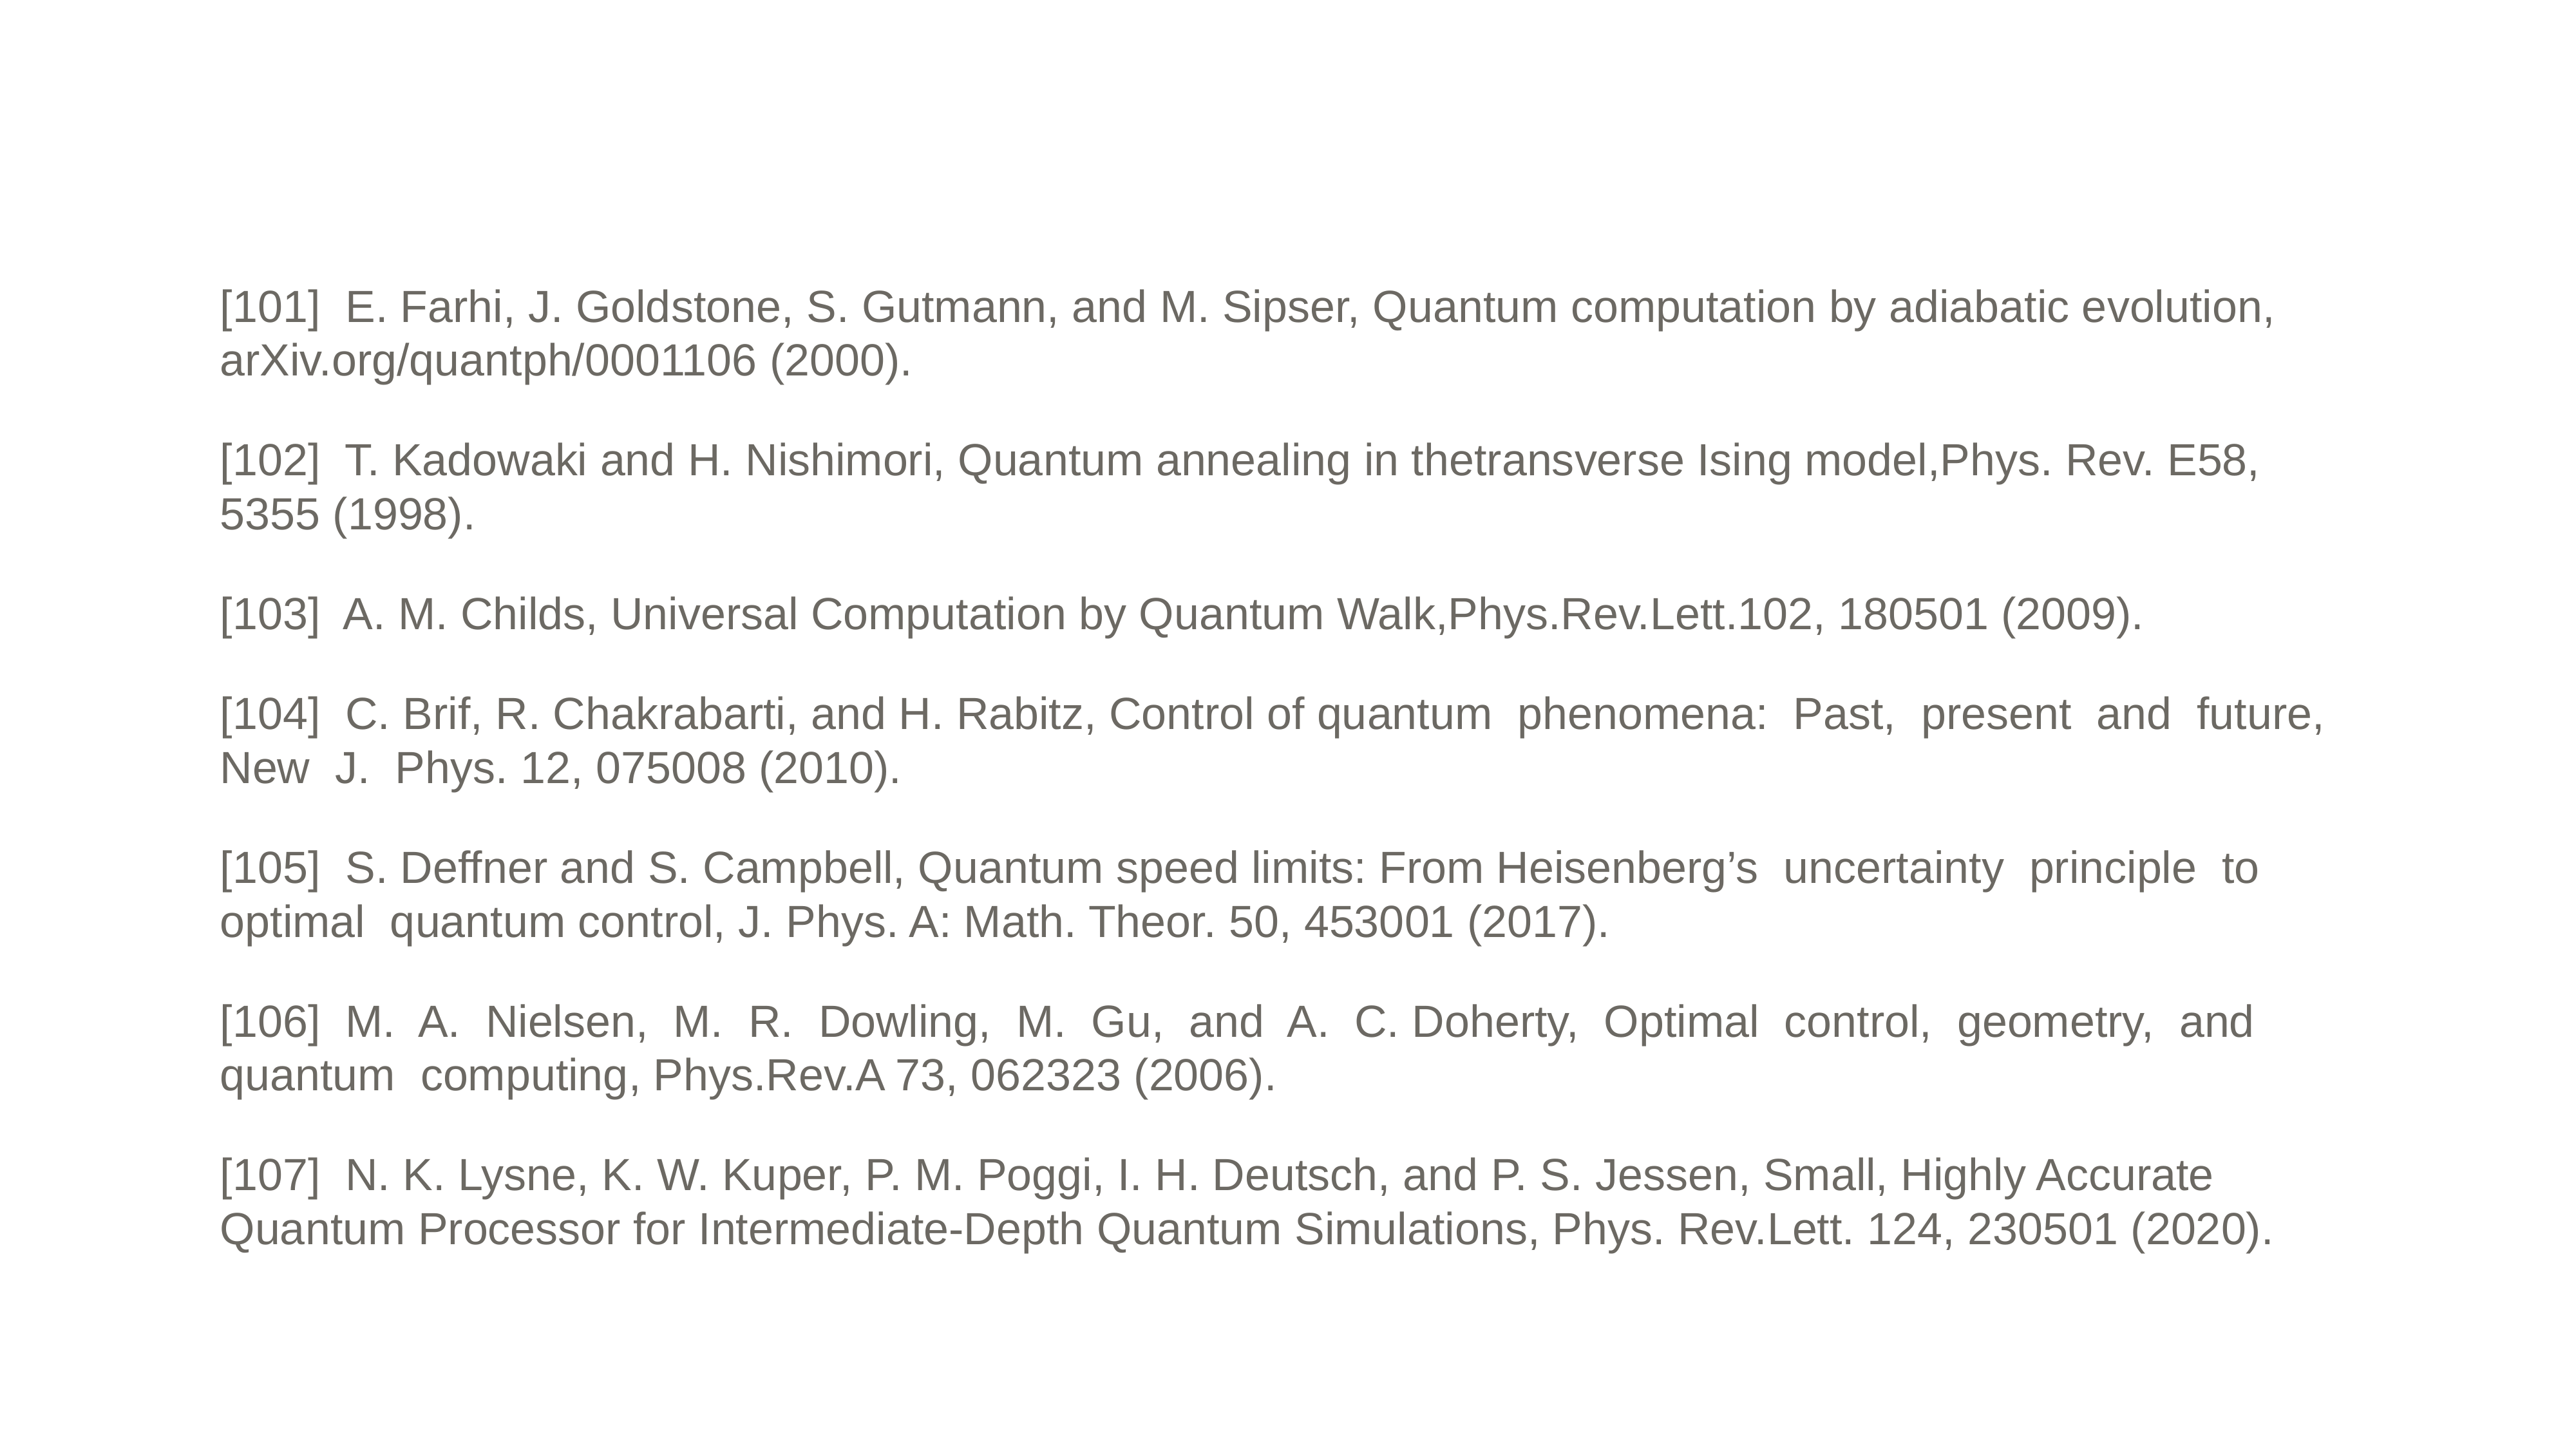

[101]  E. Farhi, J. Goldstone, S. Gutmann, and M. Sipser, Quantum computation by adiabatic evolution, arXiv.org/quantph/0001106 (2000).
[102]  T. Kadowaki and H. Nishimori, Quantum annealing in thetransverse Ising model,Phys. Rev. E58, 5355 (1998).
[103]  A. M. Childs, Universal Computation by Quantum Walk,Phys.Rev.Lett.102, 180501 (2009).
[104]  C. Brif, R. Chakrabarti, and H. Rabitz, Control of quantum  phenomena:  Past,  present  and  future, New  J.  Phys. 12, 075008 (2010).
[105]  S. Deffner and S. Campbell, Quantum speed limits: From Heisenberg’s  uncertainty  principle  to  optimal  quantum control, J. Phys. A: Math. Theor. 50, 453001 (2017).
[106]  M.  A.  Nielsen,  M.  R.  Dowling,  M.  Gu,  and  A.  C. Doherty,  Optimal  control,  geometry,  and  quantum  computing, Phys.Rev.A 73, 062323 (2006).
[107]  N. K. Lysne, K. W. Kuper, P. M. Poggi, I. H. Deutsch, and P. S. Jessen, Small, Highly Accurate Quantum Processor for Intermediate-Depth Quantum Simulations, Phys. Rev.Lett. 124, 230501 (2020).